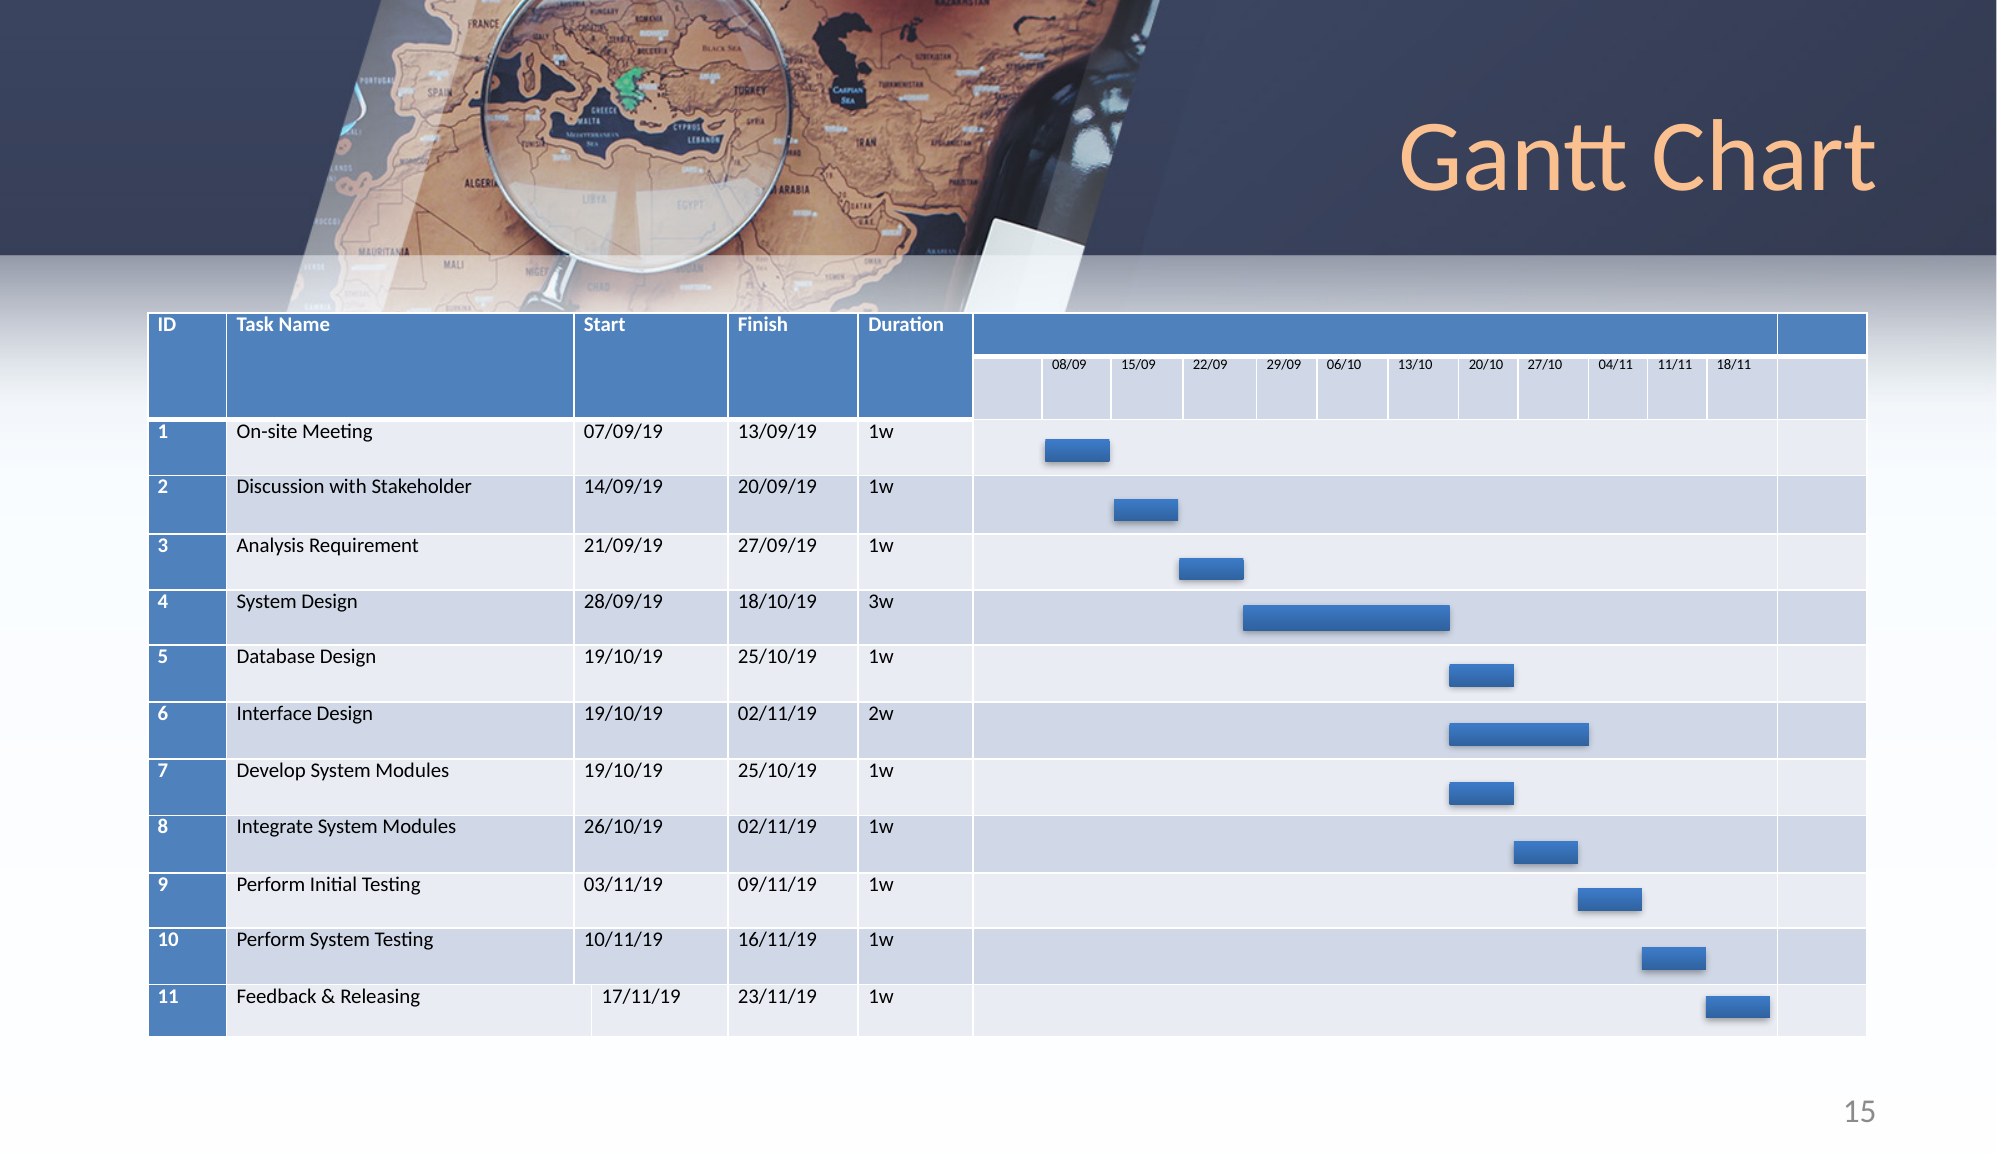

# Gantt Chart
| ID | Task Name | Start |  | Finish | Duration |  |  |  |  |  |  |  |  |  |  |  |  |  |
| --- | --- | --- | --- | --- | --- | --- | --- | --- | --- | --- | --- | --- | --- | --- | --- | --- | --- | --- |
|  |  |  |  |  |  |  | 08/09 | 15/09 | 22/09 | 29/09 | 06/10 | 13/10 | 20/10 | 27/10 | 04/11 | 11/11 | 18/11 |  |
| 1 | On-site Meeting | 07/09/19 |  | 13/09/19 | 1w |  |  |  |  |  |  |  |  |  |  |  |  |  |
| 2 | Discussion with Stakeholder | 14/09/19 |  | 20/09/19 | 1w |  |  |  |  |  |  |  |  |  |  |  |  |  |
| 3 | Analysis Requirement | 21/09/19 |  | 27/09/19 | 1w |  |  |  |  |  |  |  |  |  |  |  |  |  |
| 4 | System Design | 28/09/19 |  | 18/10/19 | 3w |  |  |  |  |  |  |  |  |  |  |  |  |  |
| 5 | Database Design | 19/10/19 |  | 25/10/19 | 1w |  |  |  |  |  |  |  |  |  |  |  |  |  |
| 6 | Interface Design | 19/10/19 |  | 02/11/19 | 2w |  |  |  |  |  |  |  |  |  |  |  |  |  |
| 7 | Develop System Modules | 19/10/19 |  | 25/10/19 | 1w |  |  |  |  |  |  |  |  |  |  |  |  |  |
| 8 | Integrate System Modules | 26/10/19 |  | 02/11/19 | 1w |  |  |  |  |  |  |  |  |  |  |  |  |  |
| 9 | Perform Initial Testing | 03/11/19 |  | 09/11/19 | 1w |  |  |  |  |  |  |  |  |  |  |  |  |  |
| 10 | Perform System Testing | 10/11/19 |  | 16/11/19 | 1w |  |  |  |  |  |  |  |  |  |  |  |  |  |
| 11 | Feedback & Releasing |  | 17/11/19 | 23/11/19 | 1w |  |  |  |  |  |  |  |  |  |  |  |  |  |

15